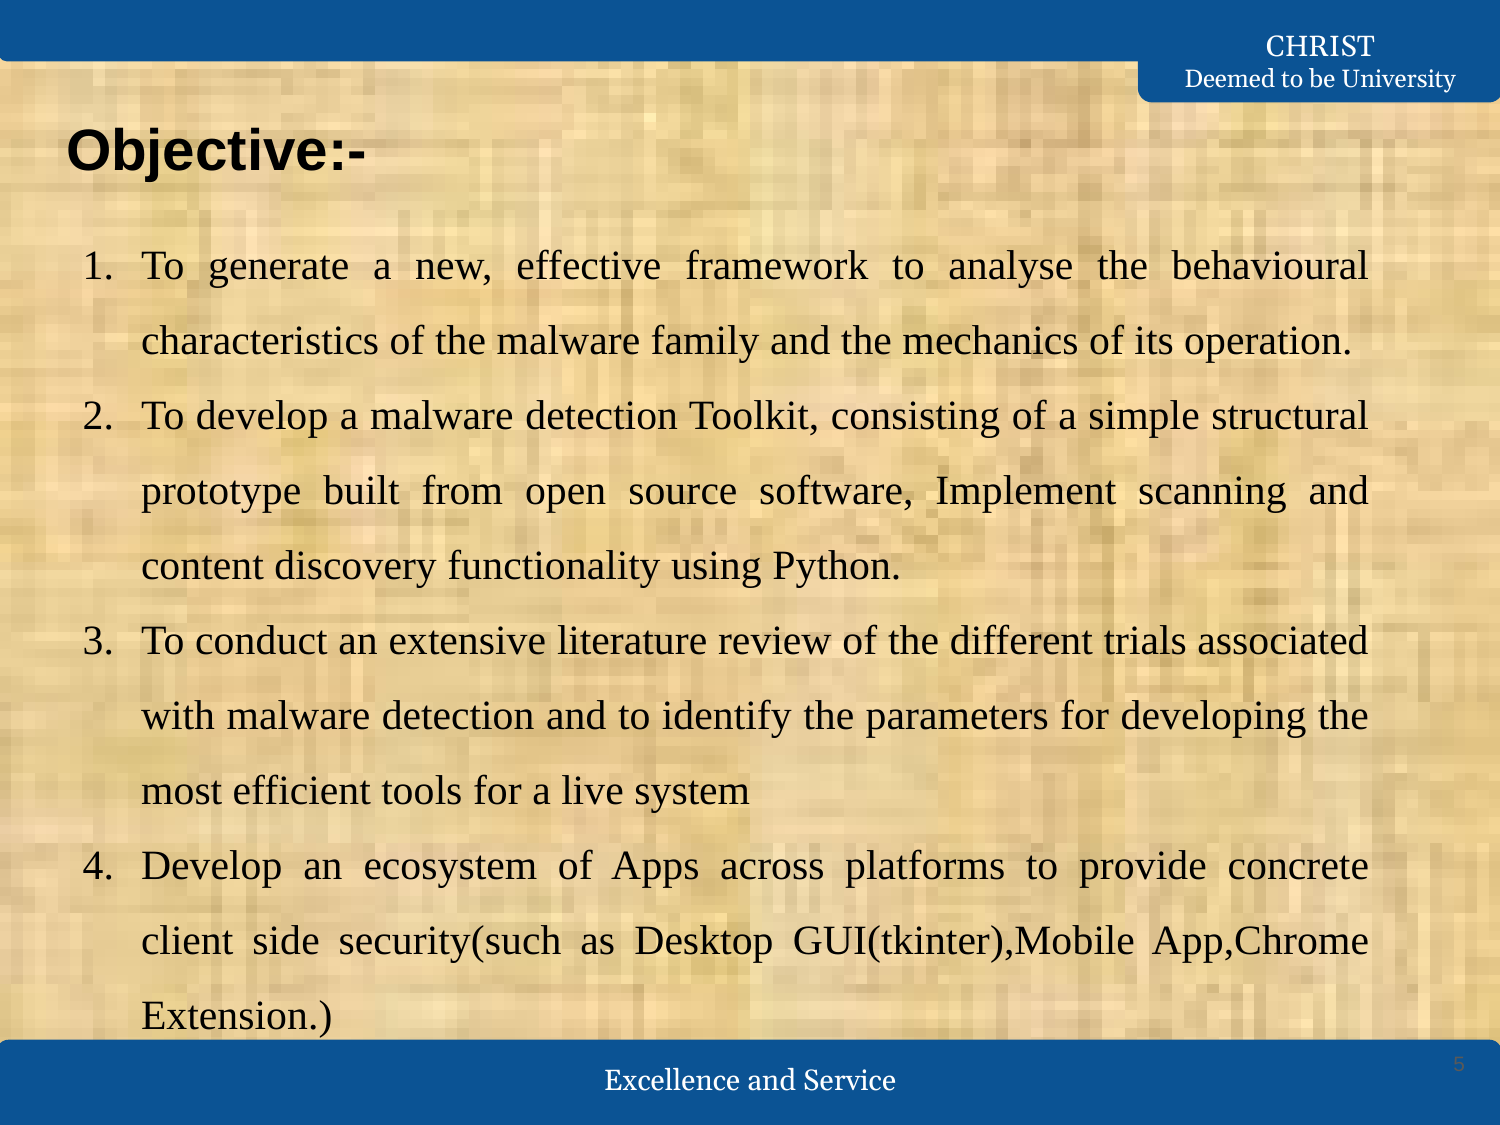

# Objective:-
To generate a new, effective framework to analyse the behavioural characteristics of the malware family and the mechanics of its operation.
To develop a malware detection Toolkit, consisting of a simple structural prototype built from open source software, Implement scanning and content discovery functionality using Python.
To conduct an extensive literature review of the different trials associated with malware detection and to identify the parameters for developing the most efficient tools for a live system
Develop an ecosystem of Apps across platforms to provide concrete client side security(such as Desktop GUI(tkinter),Mobile App,Chrome Extension.)
5